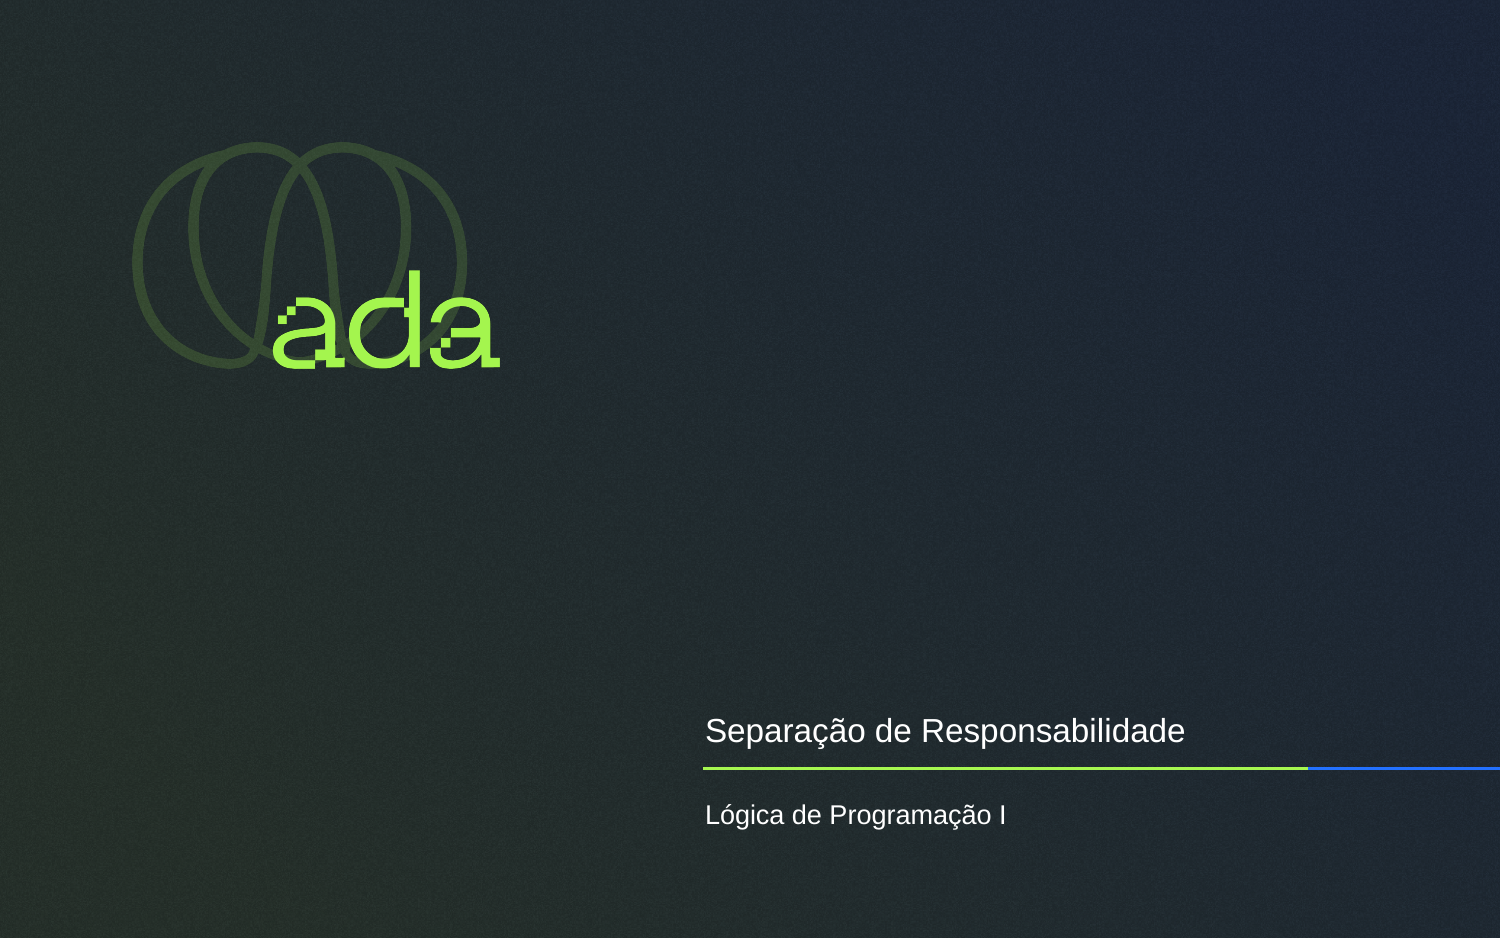

Separação de Responsabilidade
Lógica de Programação I